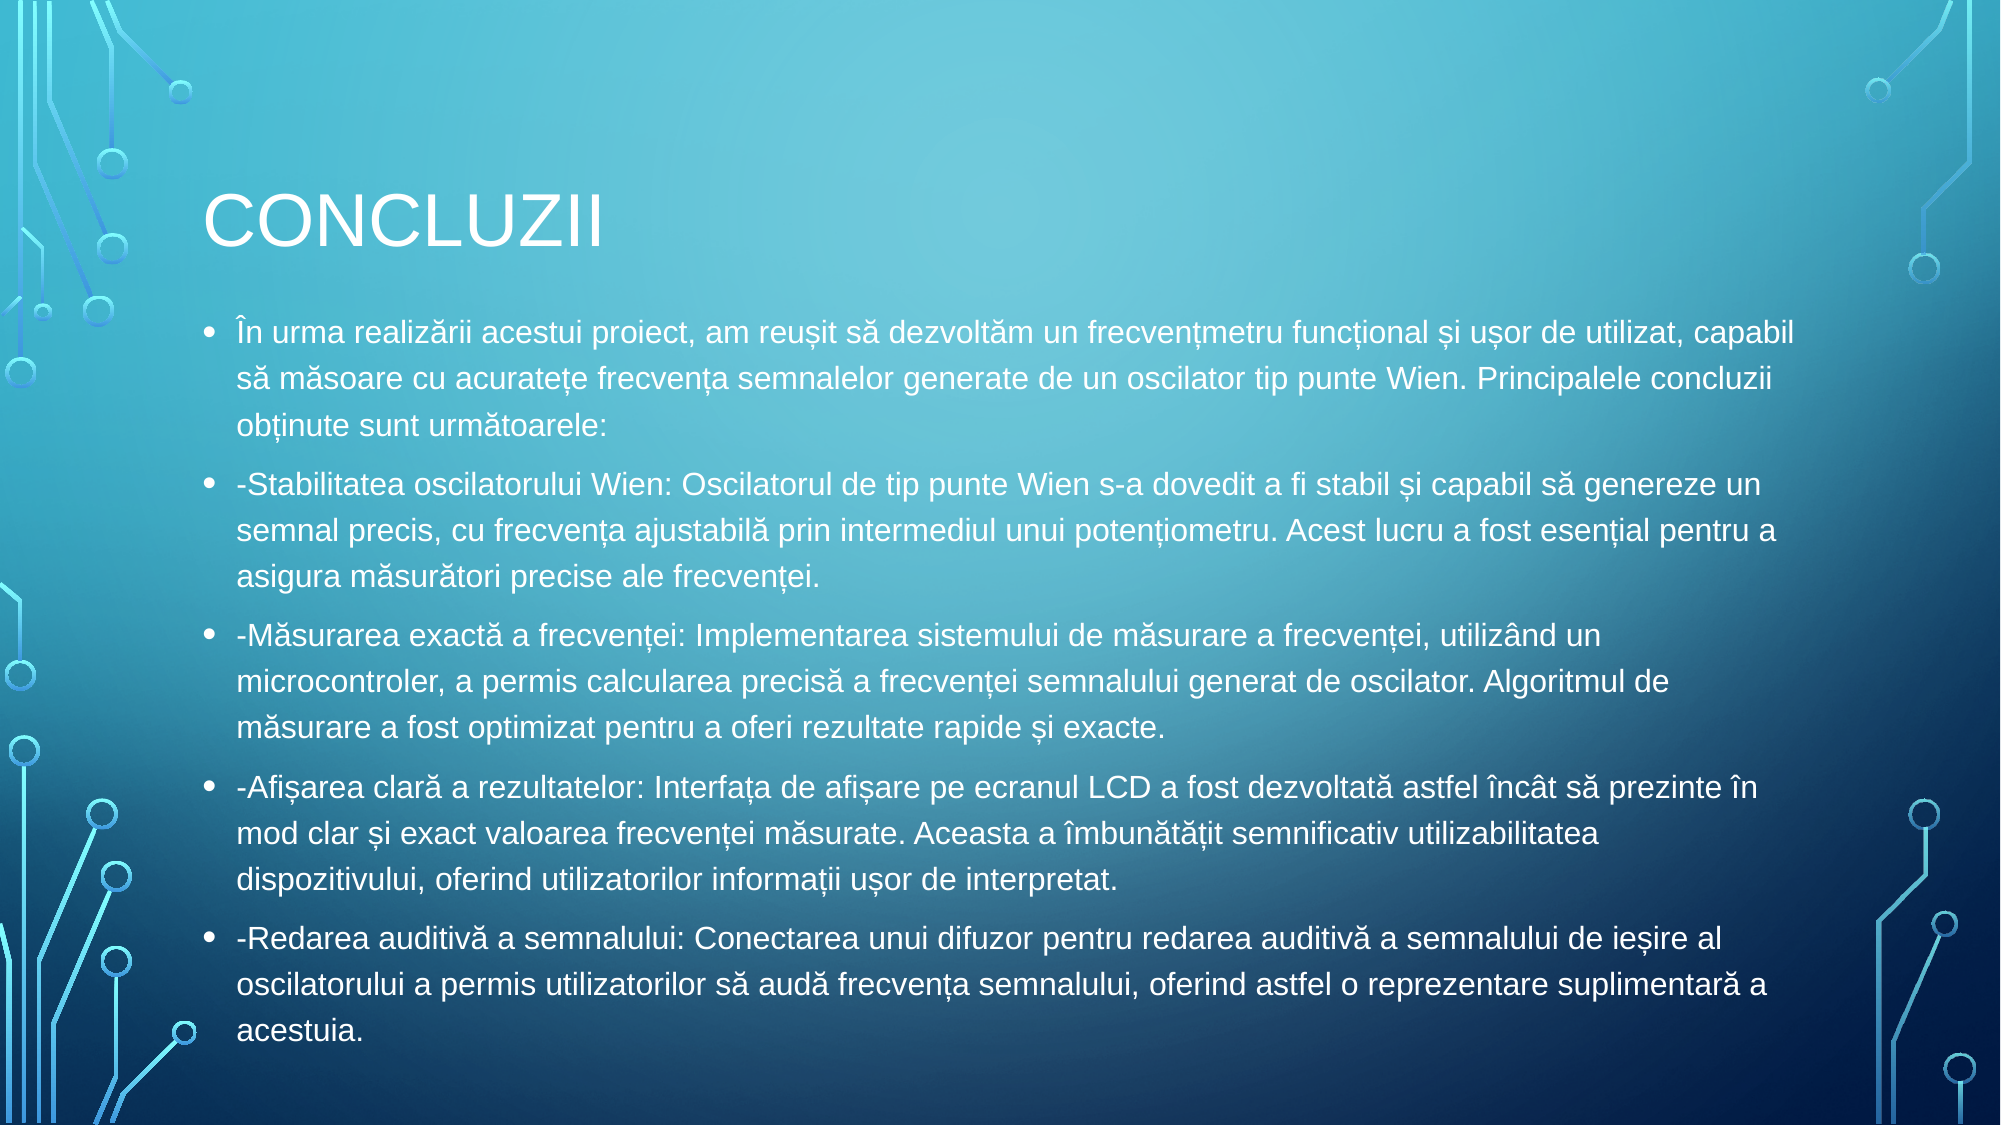

# Concluzii
În urma realizării acestui proiect, am reușit să dezvoltăm un frecvențmetru funcțional și ușor de utilizat, capabil să măsoare cu acuratețe frecvența semnalelor generate de un oscilator tip punte Wien. Principalele concluzii obținute sunt următoarele:
-Stabilitatea oscilatorului Wien: Oscilatorul de tip punte Wien s-a dovedit a fi stabil și capabil să genereze un semnal precis, cu frecvența ajustabilă prin intermediul unui potențiometru. Acest lucru a fost esențial pentru a asigura măsurători precise ale frecvenței.
-Măsurarea exactă a frecvenței: Implementarea sistemului de măsurare a frecvenței, utilizând un microcontroler, a permis calcularea precisă a frecvenței semnalului generat de oscilator. Algoritmul de măsurare a fost optimizat pentru a oferi rezultate rapide și exacte.
-Afișarea clară a rezultatelor: Interfața de afișare pe ecranul LCD a fost dezvoltată astfel încât să prezinte în mod clar și exact valoarea frecvenței măsurate. Aceasta a îmbunătățit semnificativ utilizabilitatea dispozitivului, oferind utilizatorilor informații ușor de interpretat.
-Redarea auditivă a semnalului: Conectarea unui difuzor pentru redarea auditivă a semnalului de ieșire al oscilatorului a permis utilizatorilor să audă frecvența semnalului, oferind astfel o reprezentare suplimentară a acestuia.